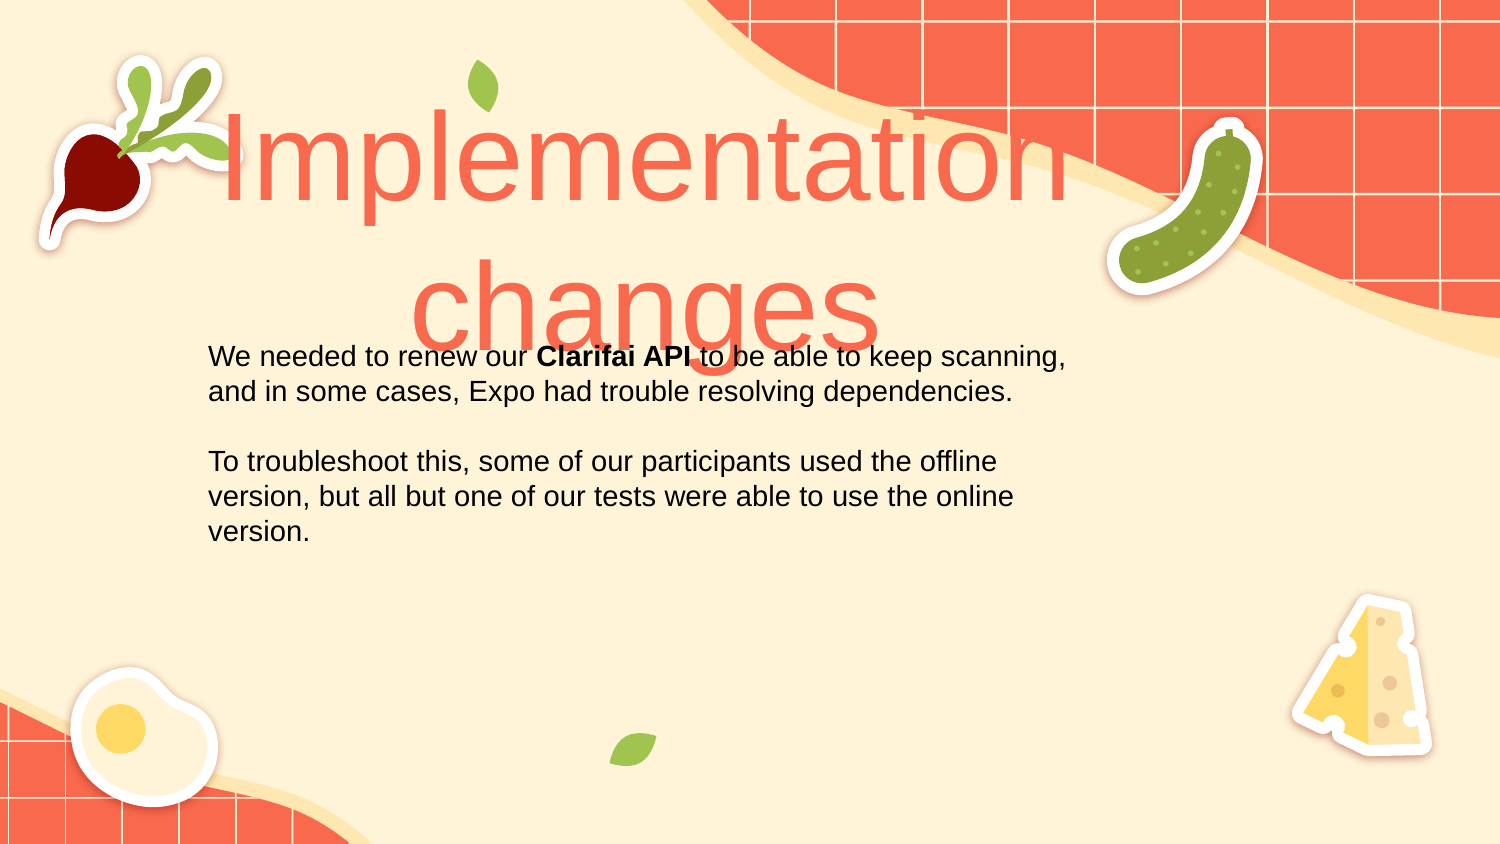

Implementation changes
We needed to renew our Clarifai API to be able to keep scanning, and in some cases, Expo had trouble resolving dependencies.

To troubleshoot this, some of our participants used the offline version, but all but one of our tests were able to use the online version.